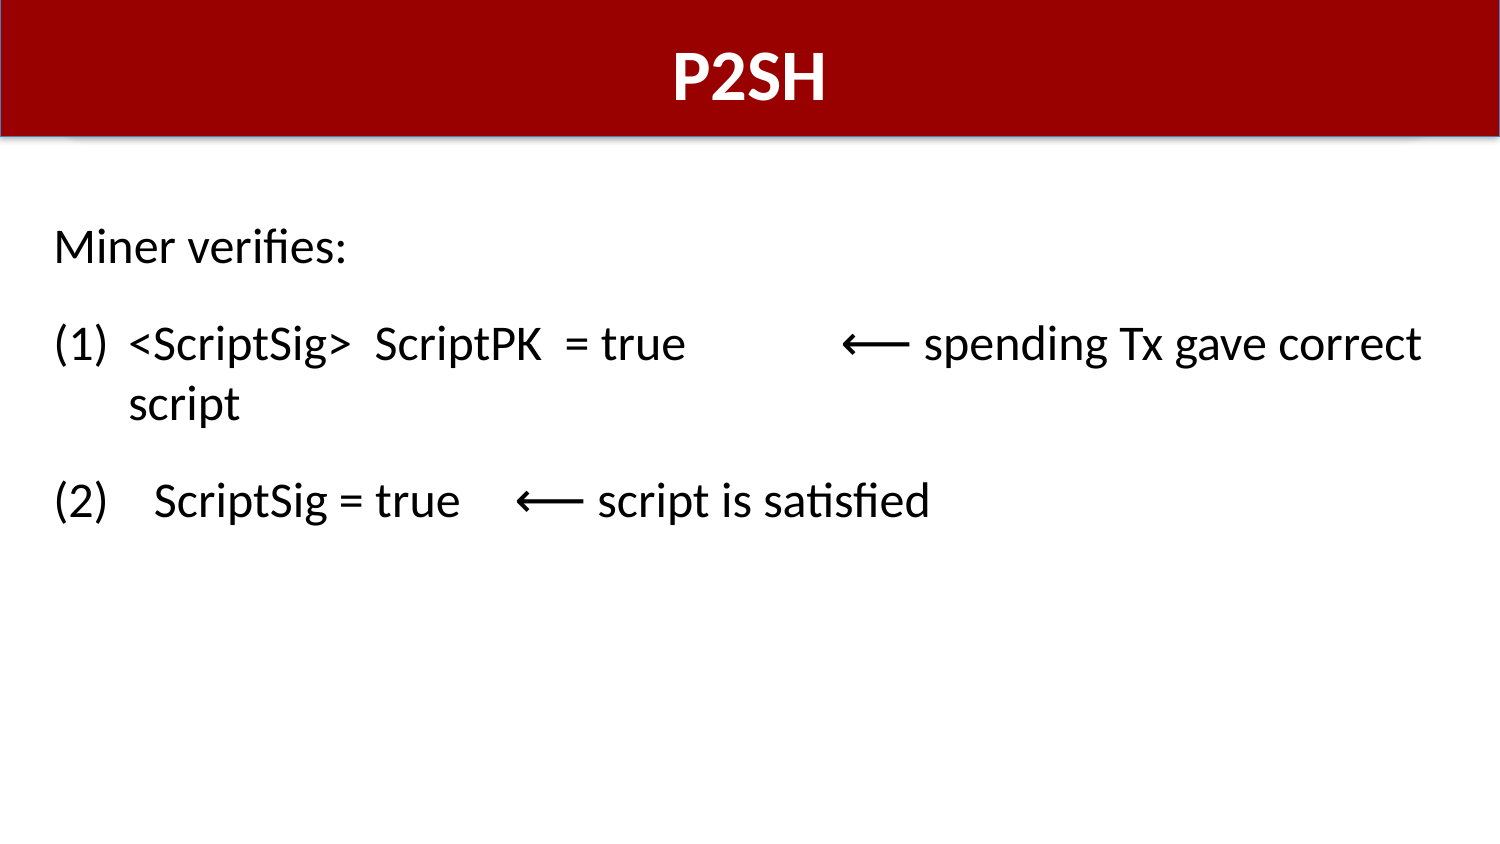

# P2SH
Miner verifies:
<ScriptSig>  ScriptPK  = true	⟵ spending Tx gave correct script
(2)    ScriptSig = true	 ⟵ script is satisfied